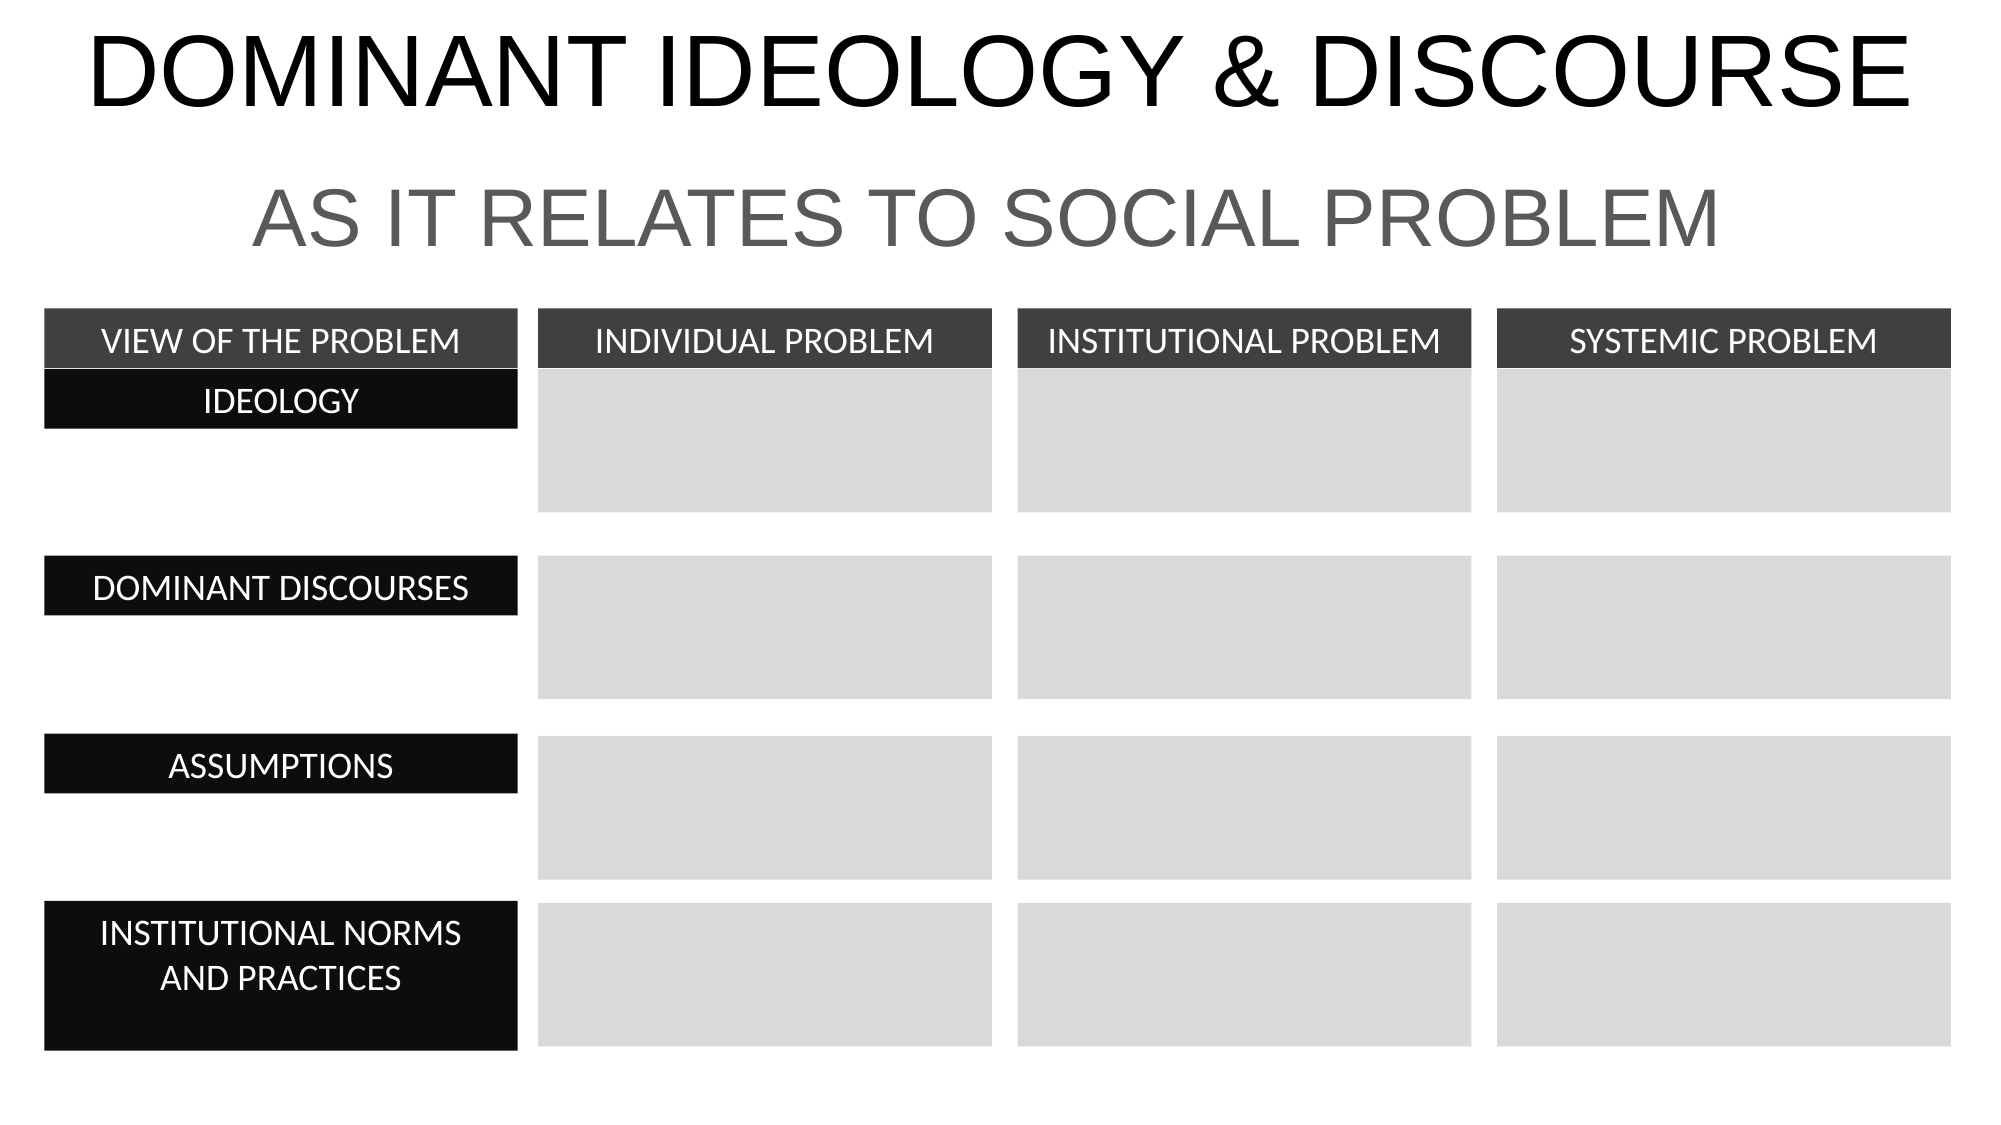

DOMINANT IDEOLOGY & DISCOURSE

AS IT RELATES TO SOCIAL PROBLEM
VIEW OF THE PROBLEM
IDEOLOGY
DOMINANT DISCOURSES
ASSUMPTIONS
INSTITUTIONAL NORMS
AND PRACTICES
INDIVIDUAL PROBLEM
SYSTEMIC PROBLEM
INSTITUTIONAL PROBLEM